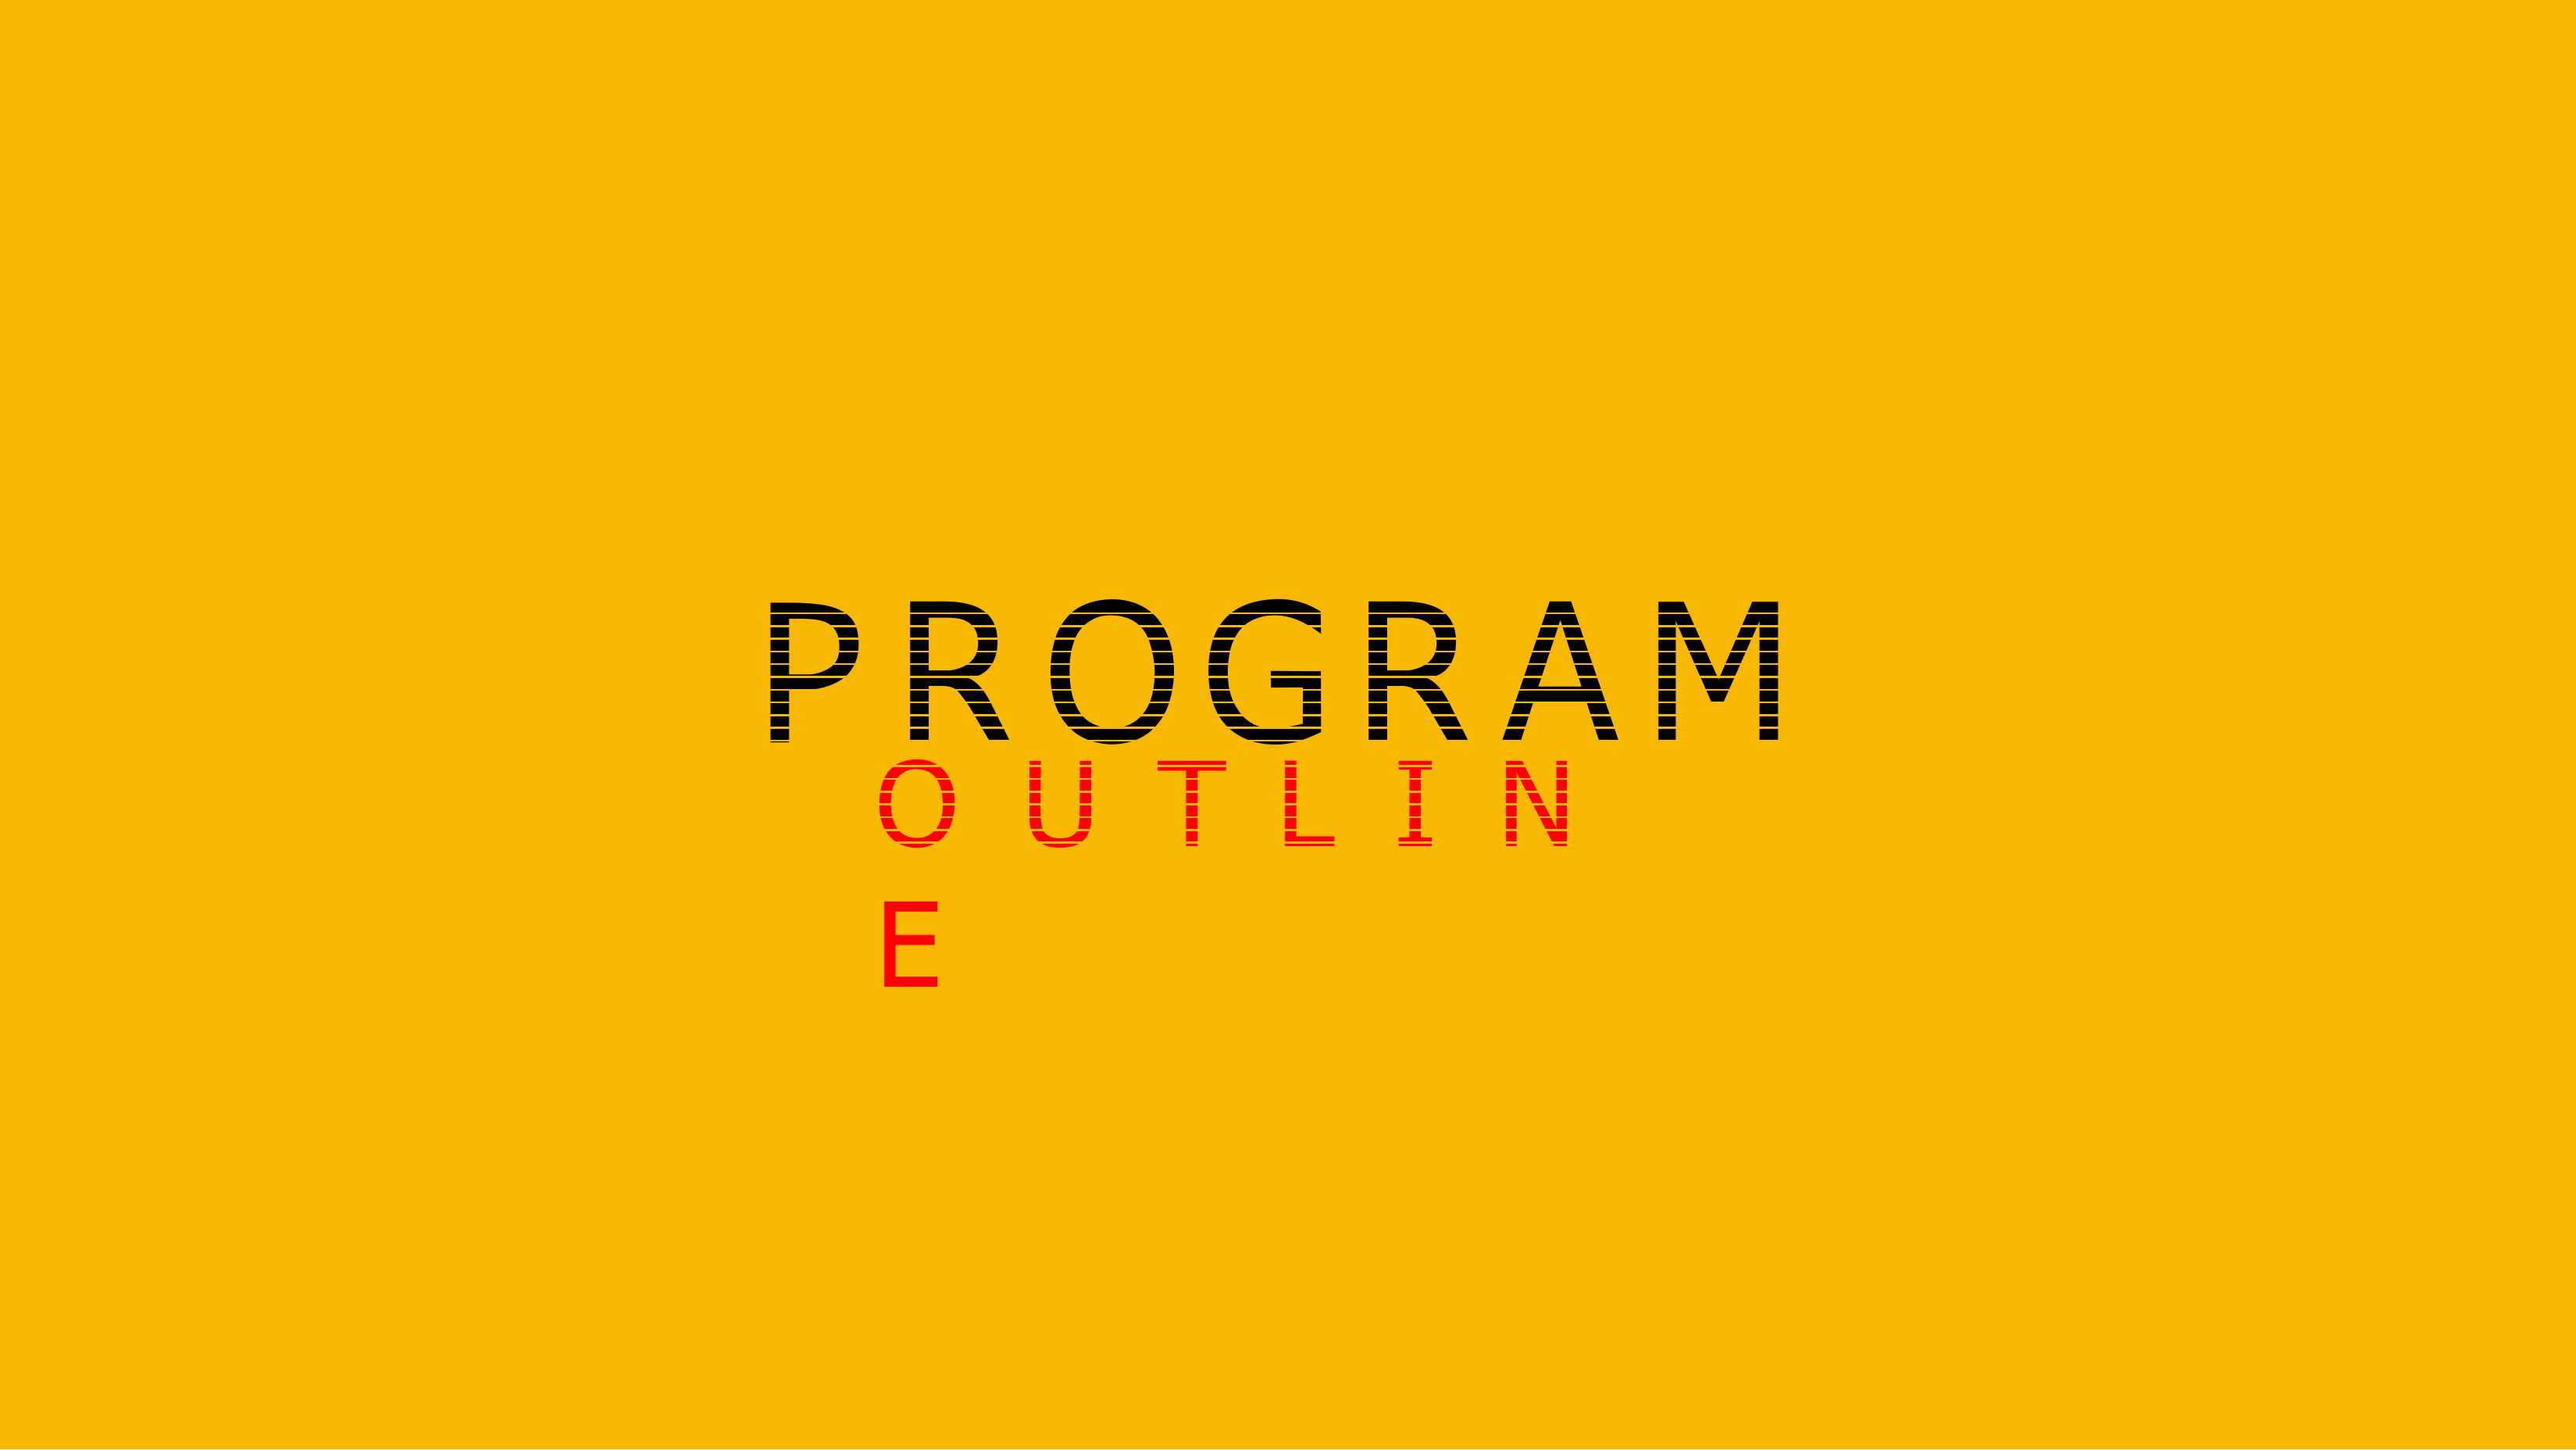

# PROGRAM

O U T L I N E